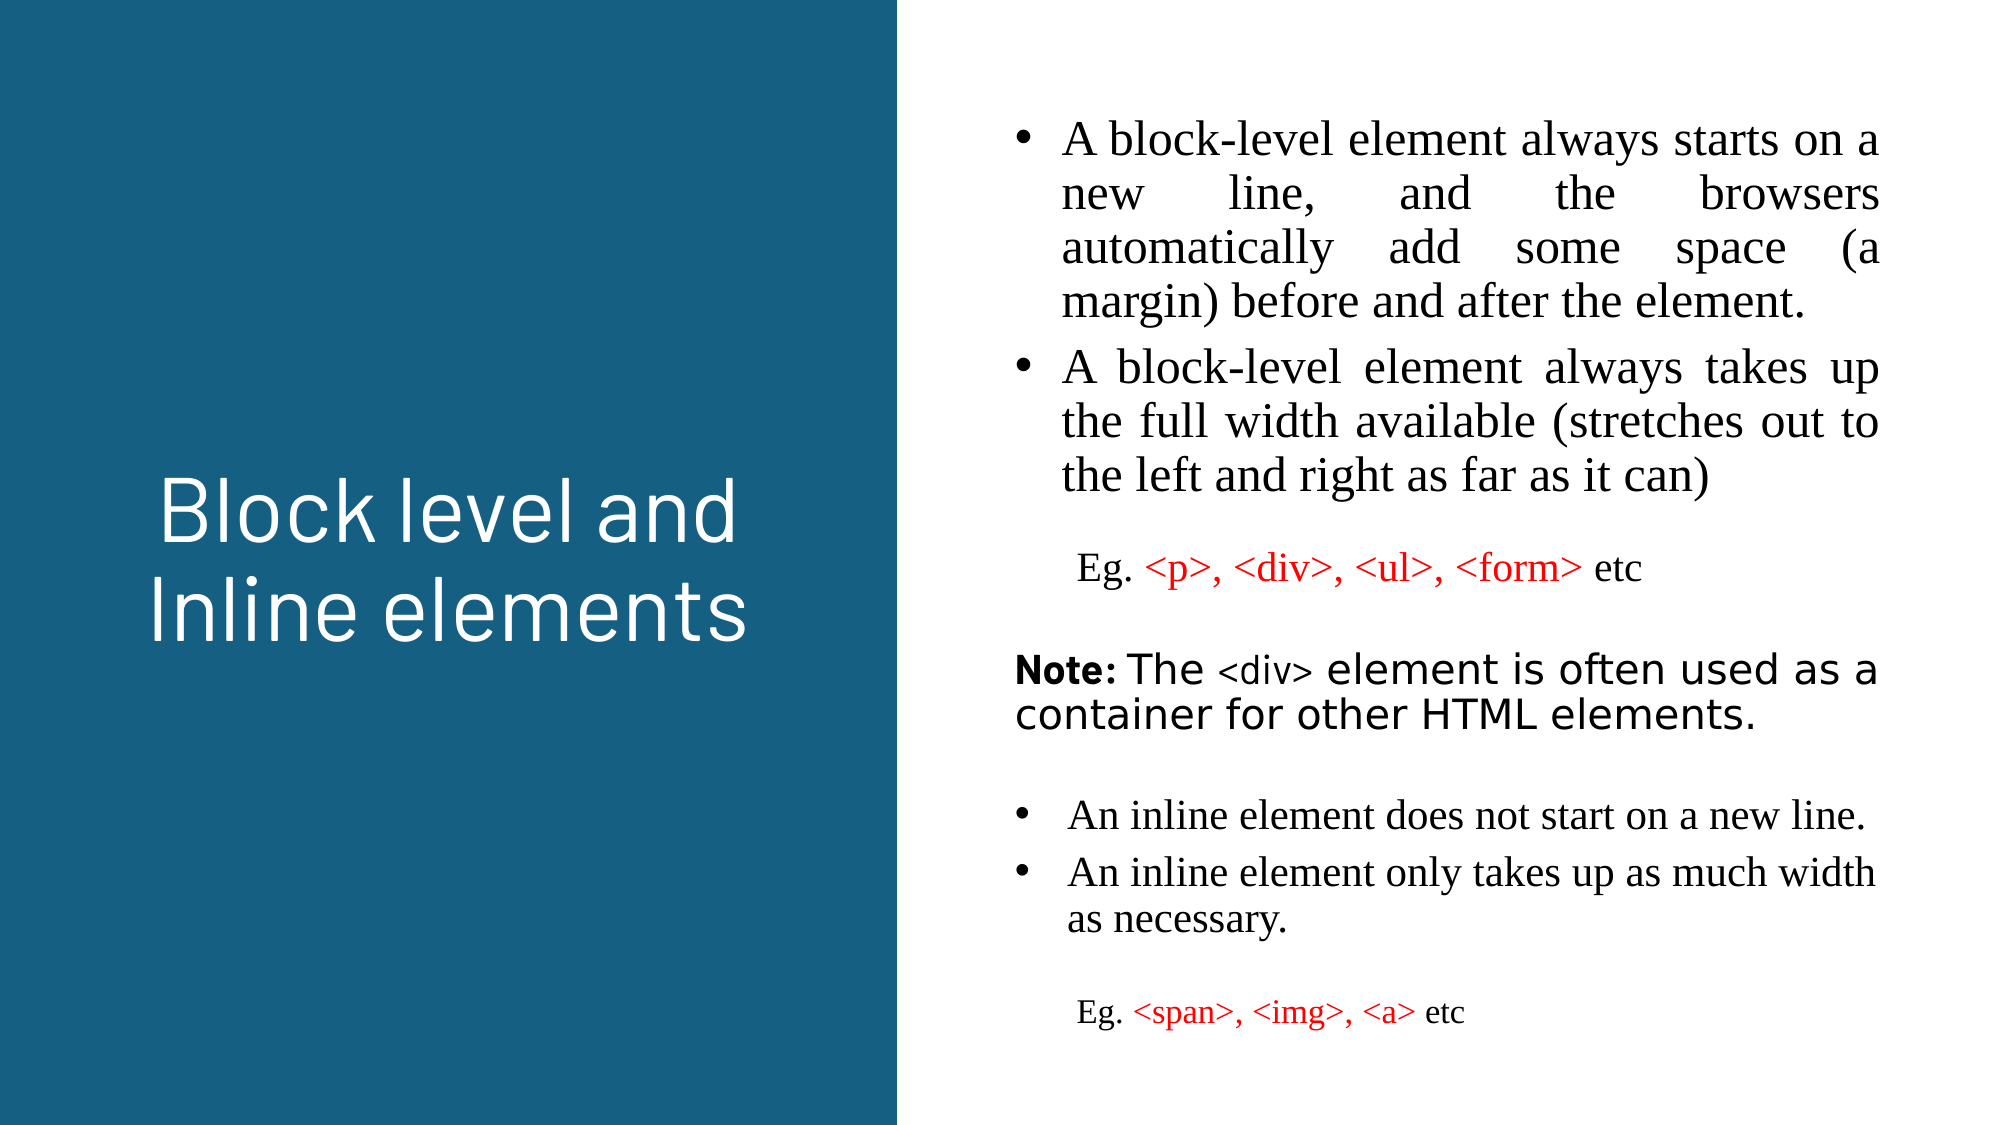

A block-level element always starts on a new line, and the browsers automatically add some space (a margin) before and after the element.
A block-level element always takes up the full width available (stretches out to the left and right as far as it can)
Block level and Inline elements
Eg. <p>, <div>, <ul>, <form> etc
Note: The <div> element is often used as a container for other HTML elements.
An inline element does not start on a new line.
An inline element only takes up as much width as necessary.
Eg. <span>, <img>, <a> etc